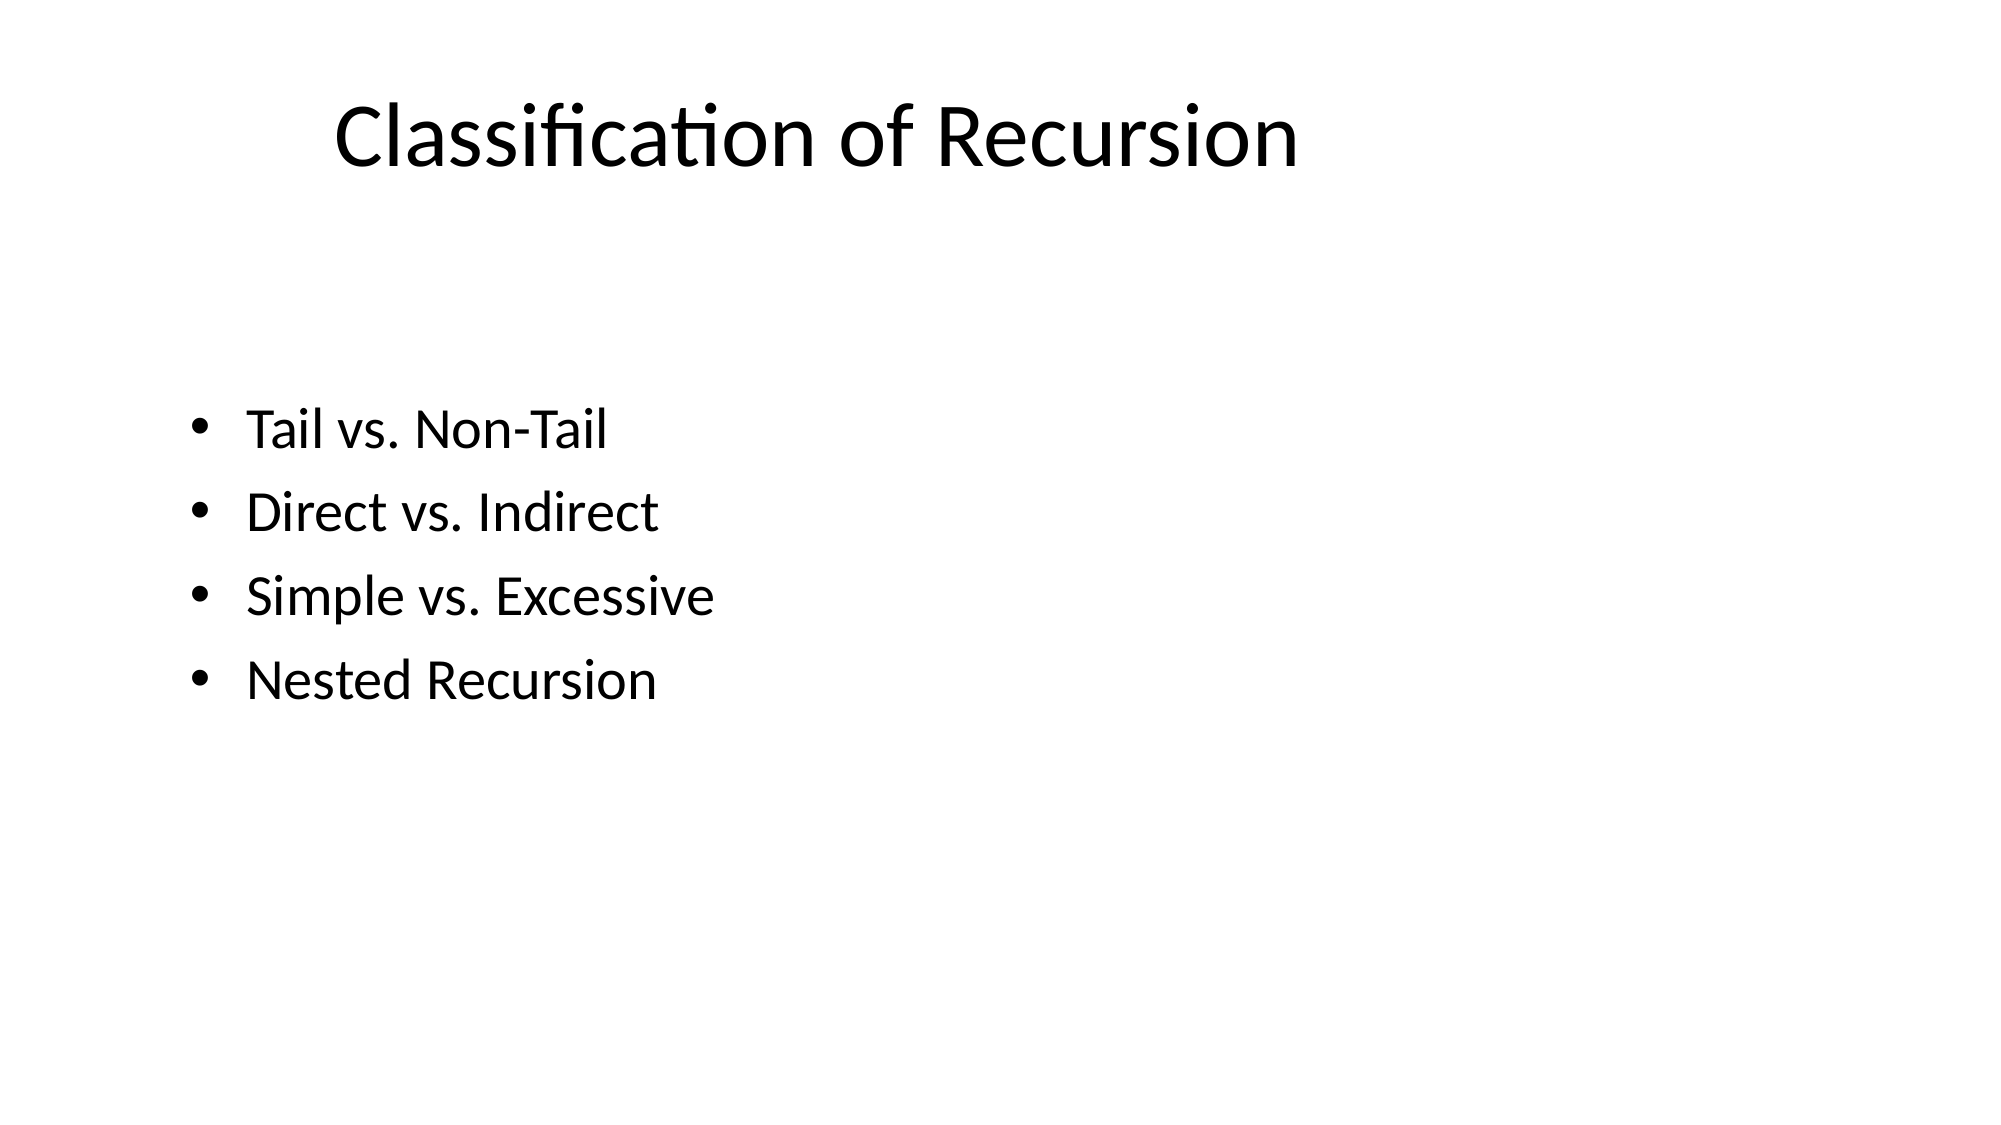

# Classification of Recursion

Tail vs. Non-Tail
Direct vs. Indirect
Simple vs. Excessive
Nested Recursion